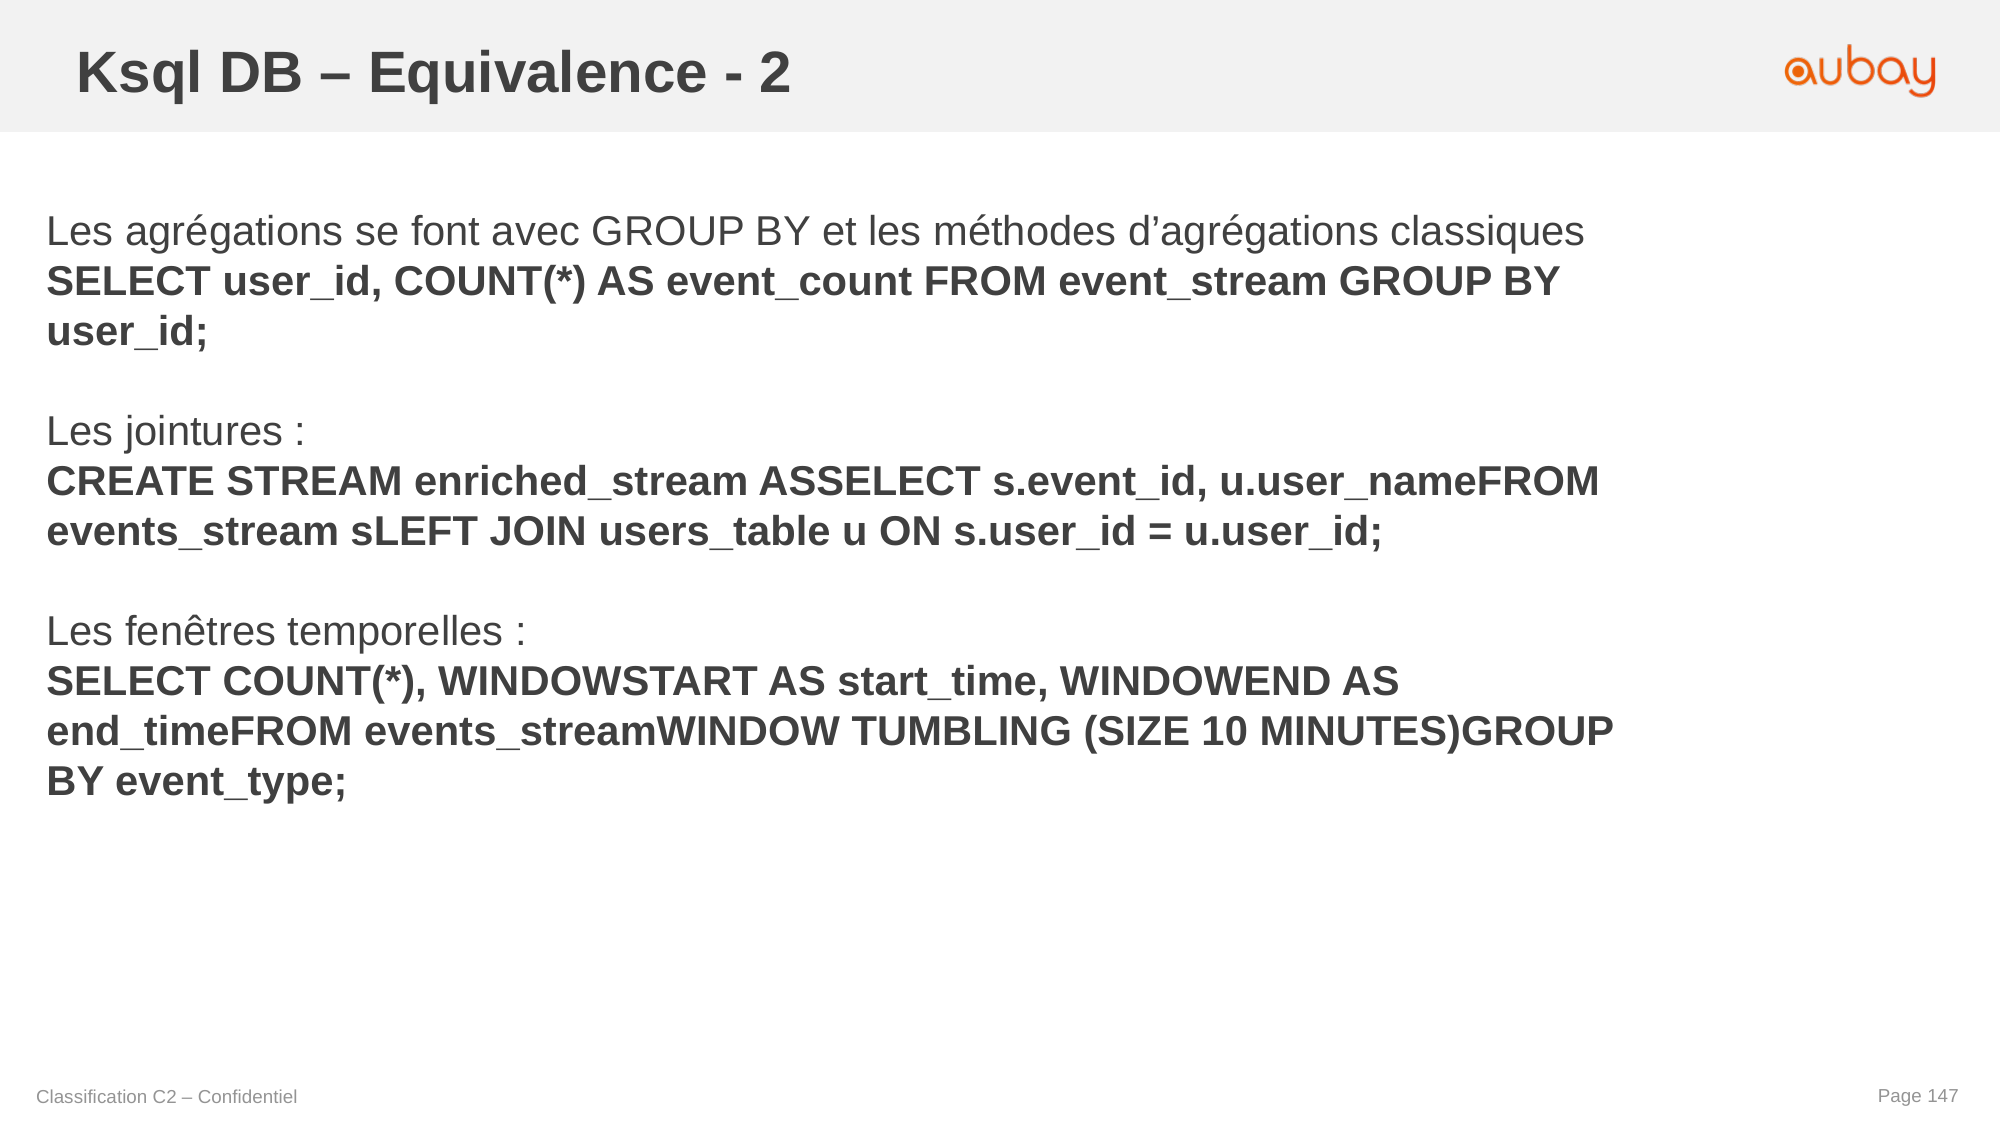

Ksql DB – Equivalence - 2

Les agrégations se font avec GROUP BY et les méthodes d’agrégations classiques
SELECT user_id, COUNT(*) AS event_count FROM event_stream GROUP BY user_id;

Les jointures :
CREATE STREAM enriched_stream ASSELECT s.event_id, u.user_nameFROM events_stream sLEFT JOIN users_table u ON s.user_id = u.user_id;

Les fenêtres temporelles :
SELECT COUNT(*), WINDOWSTART AS start_time, WINDOWEND AS end_timeFROM events_streamWINDOW TUMBLING (SIZE 10 MINUTES)GROUP BY event_type;